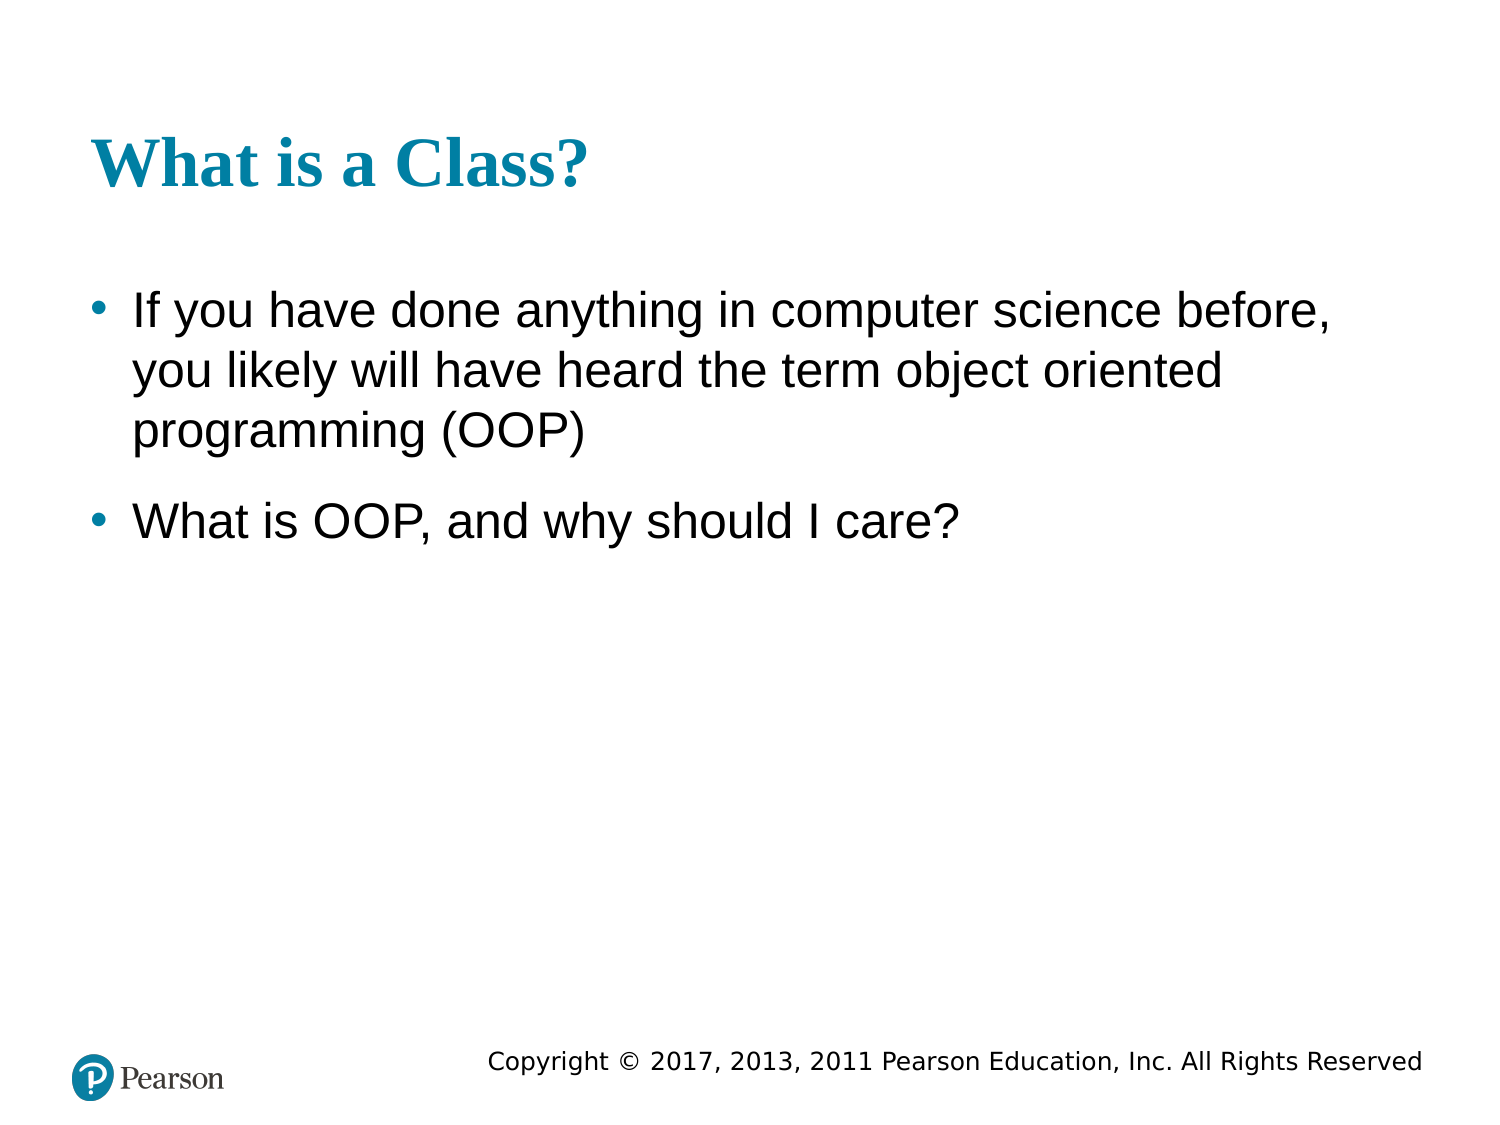

# What is a Class?
If you have done anything in computer science before, you likely will have heard the term object oriented programming (O O P)
What is O O P, and why should I care?